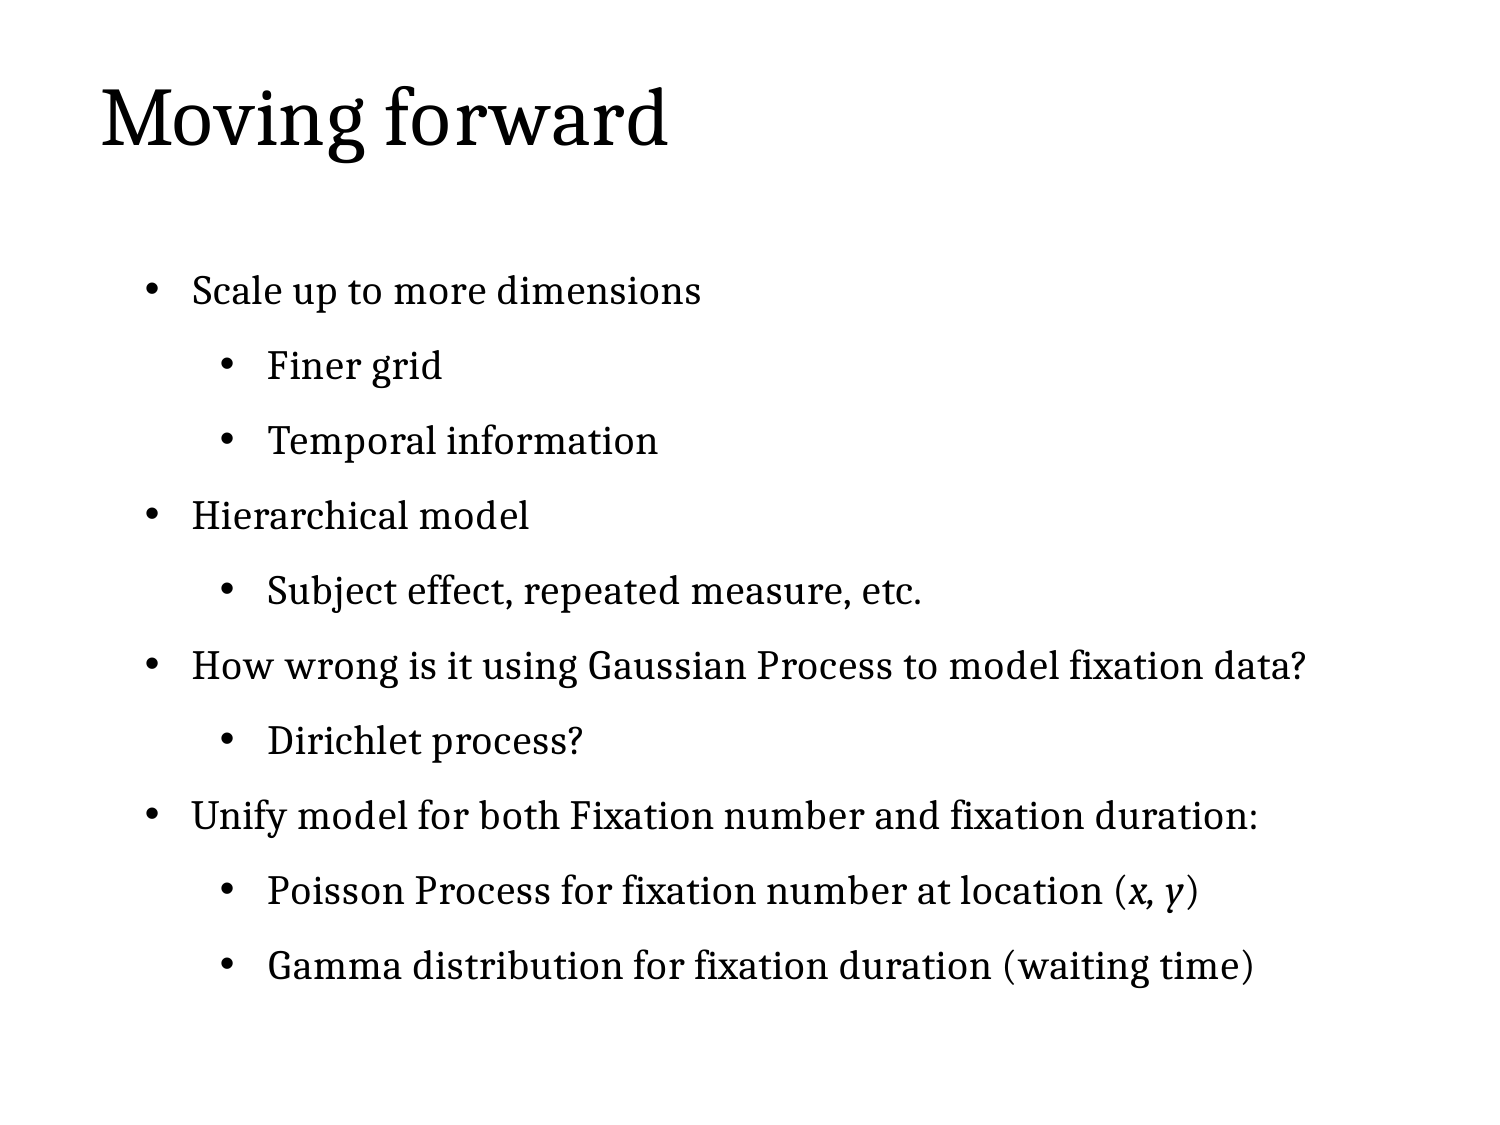

Moving forward
Scale up to more dimensions
Finer grid
Temporal information
Hierarchical model
Subject effect, repeated measure, etc.
How wrong is it using Gaussian Process to model fixation data?
Dirichlet process?
Unify model for both Fixation number and fixation duration:
Poisson Process for fixation number at location (x, y)
Gamma distribution for fixation duration (waiting time)